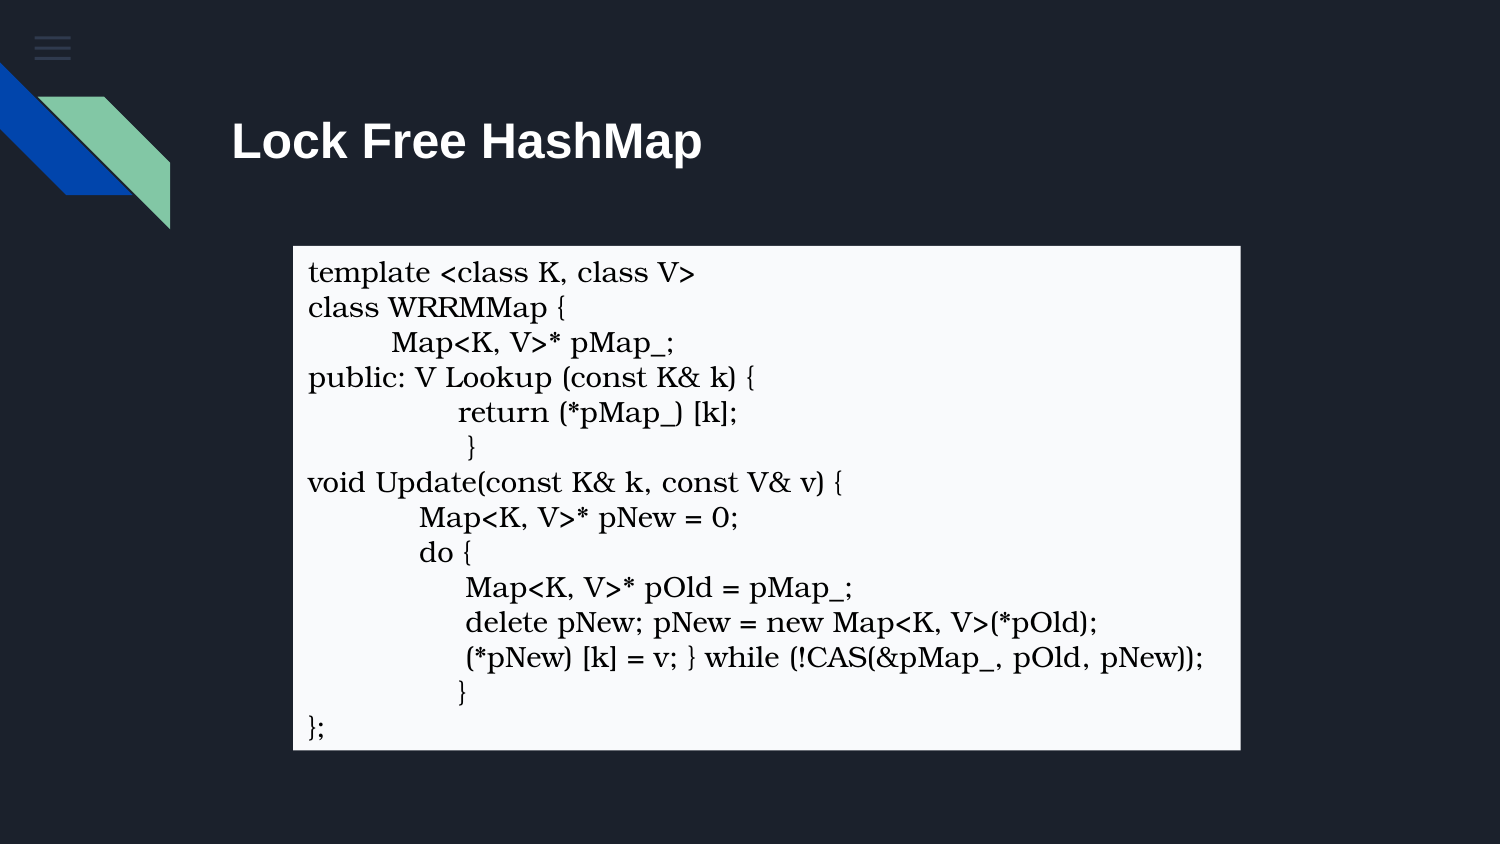

# Lock Free HashMap
template <class K, class V>
class WRRMMap {
         Map<K, V>* pMap_;
public: V Lookup (const K& k) {
	return (*pMap_) [k];
	 }
void Update(const K& k, const V& v) {
            Map<K, V>* pNew = 0;
            do {
                 Map<K, V>* pOld = pMap_;
                 delete pNew; pNew = new Map<K, V>(*pOld);
                 (*pNew) [k] = v; } while (!CAS(&pMap_, pOld, pNew));
	}
};